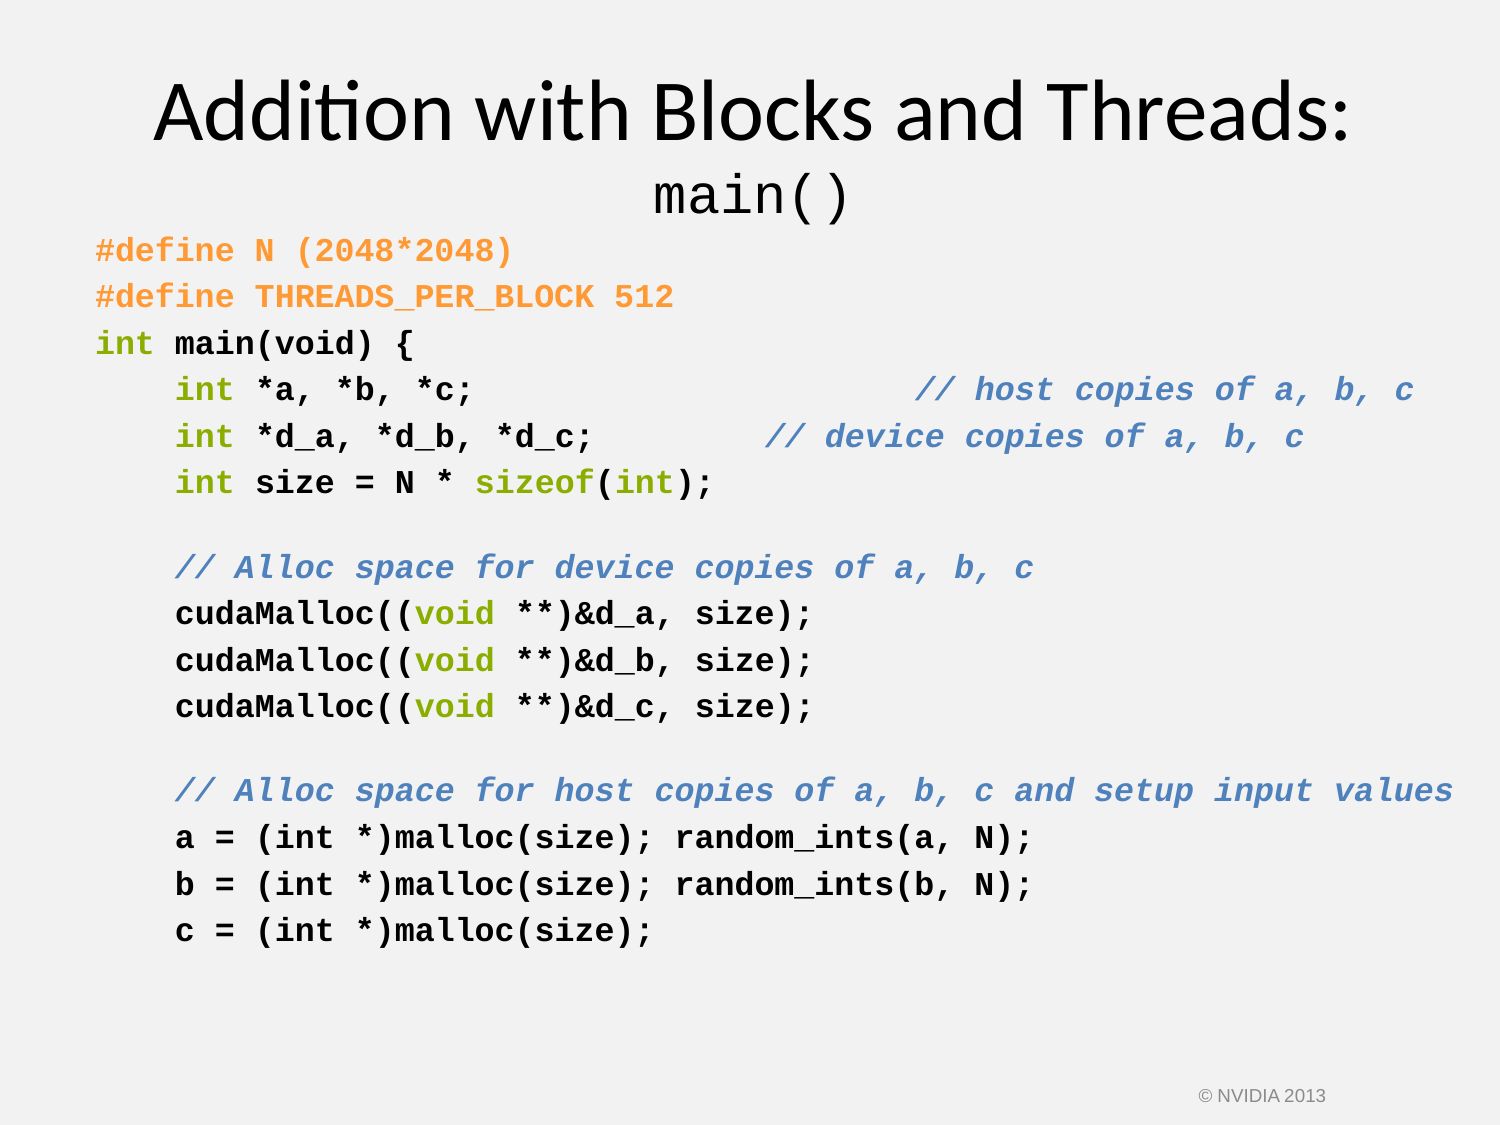

# Addition with Blocks and Threads: main()
    #define N (2048*2048)
    #define THREADS_PER_BLOCK 512
    int main(void) {
        int *a, *b, *c;			// host copies of a, b, c
        int *d_a, *d_b, *d_c;		// device copies of a, b, c
        int size = N * sizeof(int);

        // Alloc space for device copies of a, b, c
        cudaMalloc((void **)&d_a, size);
        cudaMalloc((void **)&d_b, size);
        cudaMalloc((void **)&d_c, size);

        // Alloc space for host copies of a, b, c and setup input values
        a = (int *)malloc(size); random_ints(a, N);
        b = (int *)malloc(size); random_ints(b, N);
        c = (int *)malloc(size);
© NVIDIA 2013